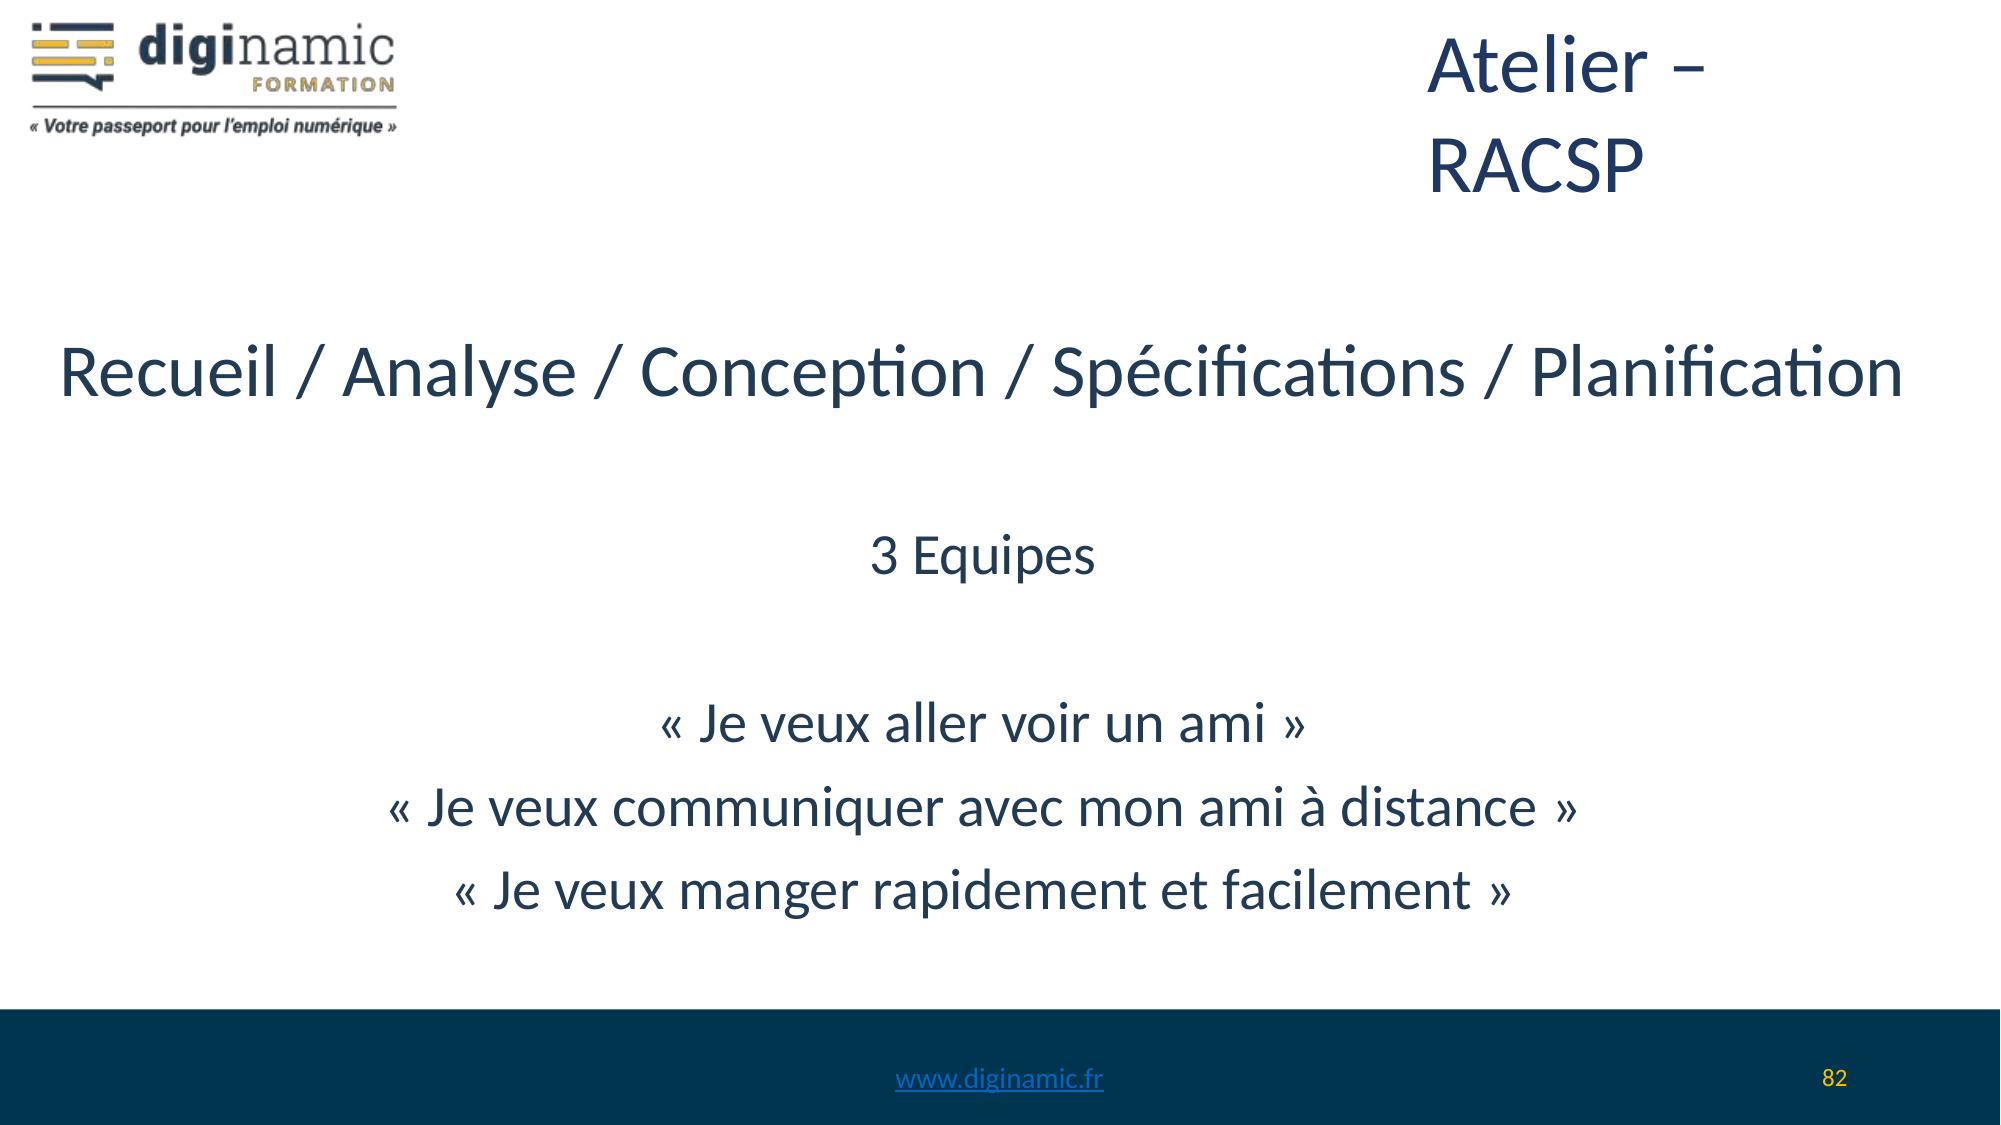

# Atelier – RACSP
Recueil / Analyse / Conception / Spécifications / Planification

3 Equipes

« Je veux aller voir un ami »
« Je veux communiquer avec mon ami à distance »
« Je veux manger rapidement et facilement »

www.diginamic.fr
82